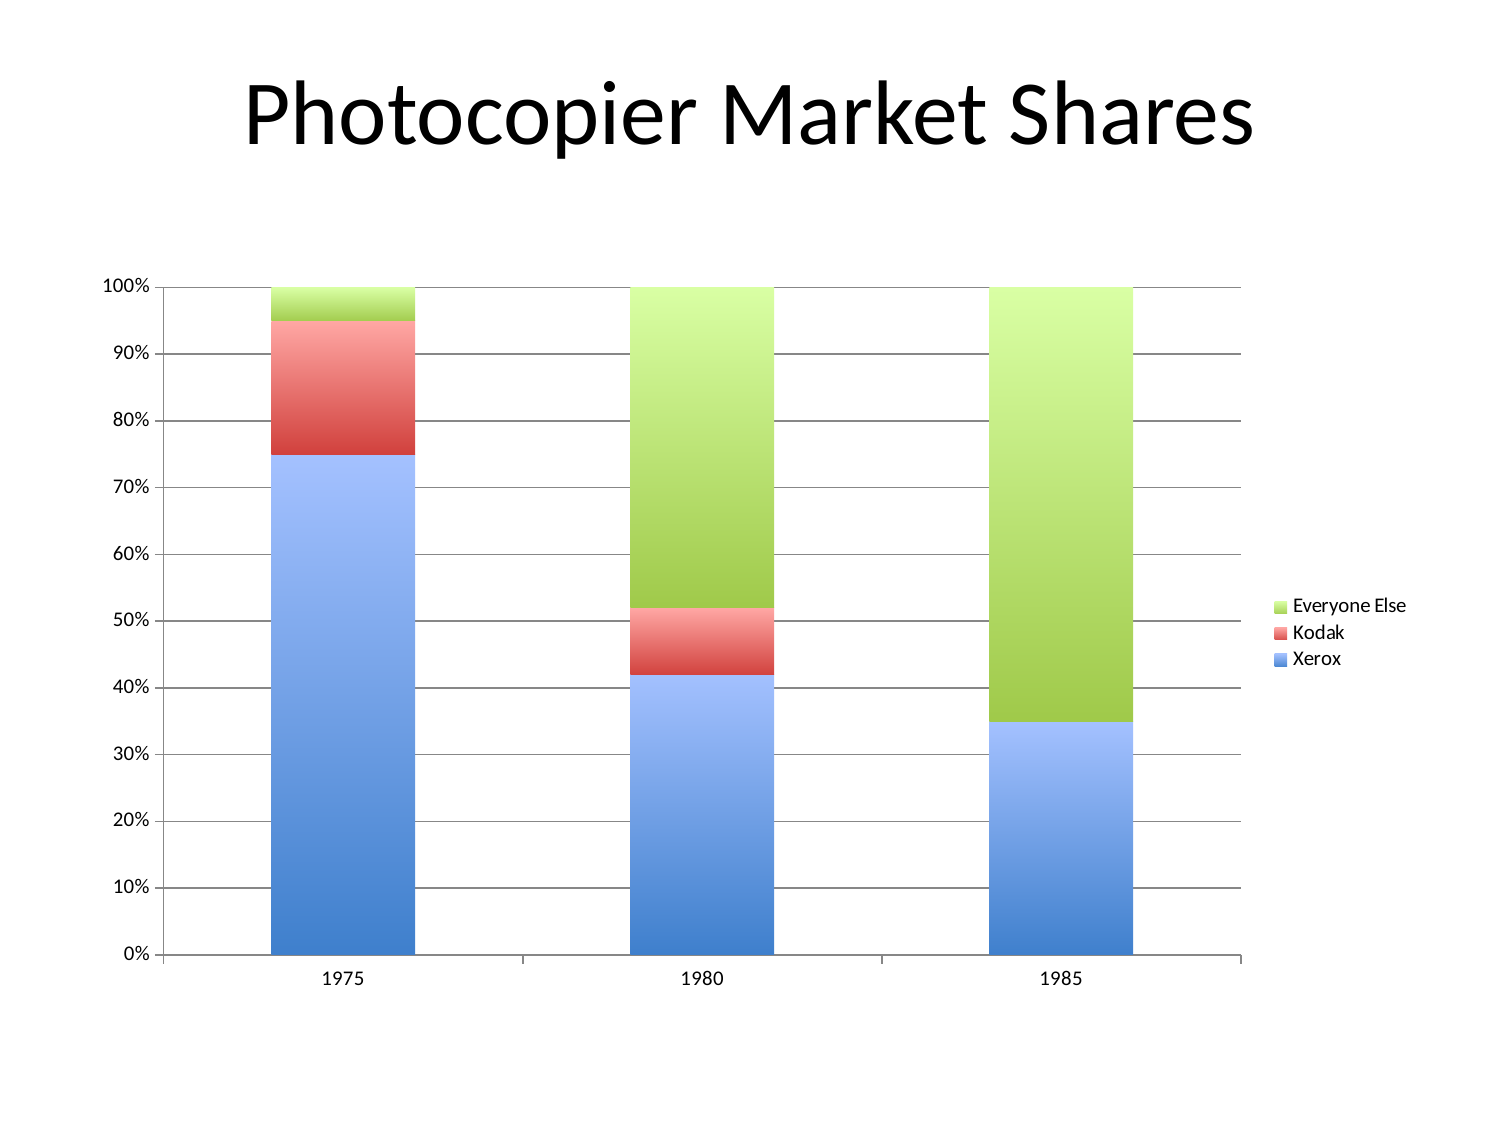

# Photocopier Market Shares

### Chart

| Category | Xerox | Kodak | Everyone Else |
|---|---|---|---|
| 1975.0 | 0.75 | 0.2 | 0.05 |
| 1980.0 | 0.42 | 0.1 | 0.48 |
| 1985.0 | 0.35 | 0.0 | 0.65 |